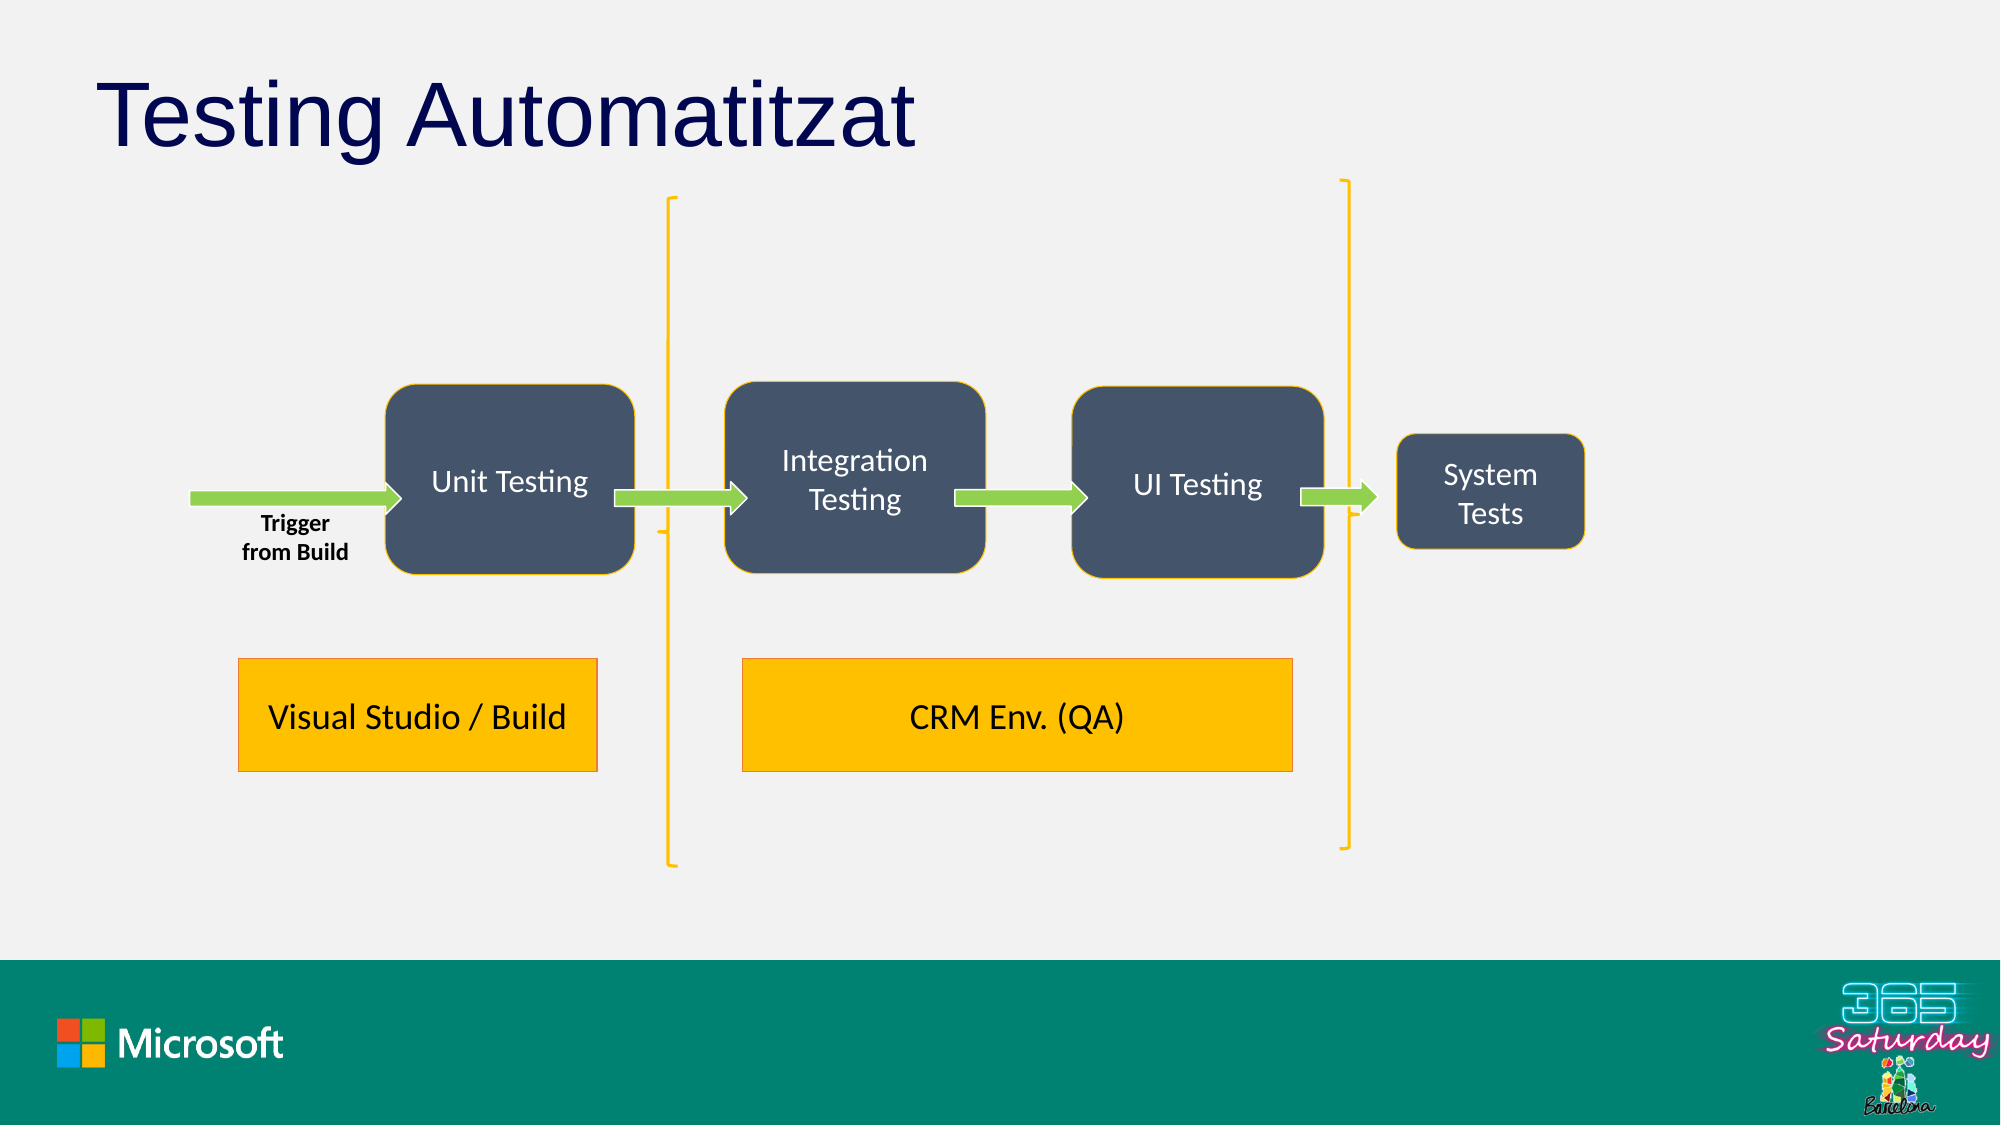

# Testing Automatitzat

Integration Testing
Unit Testing
UI Testing
System Tests

Trigger from Build
CRM Env. (QA)
Visual Studio / Build